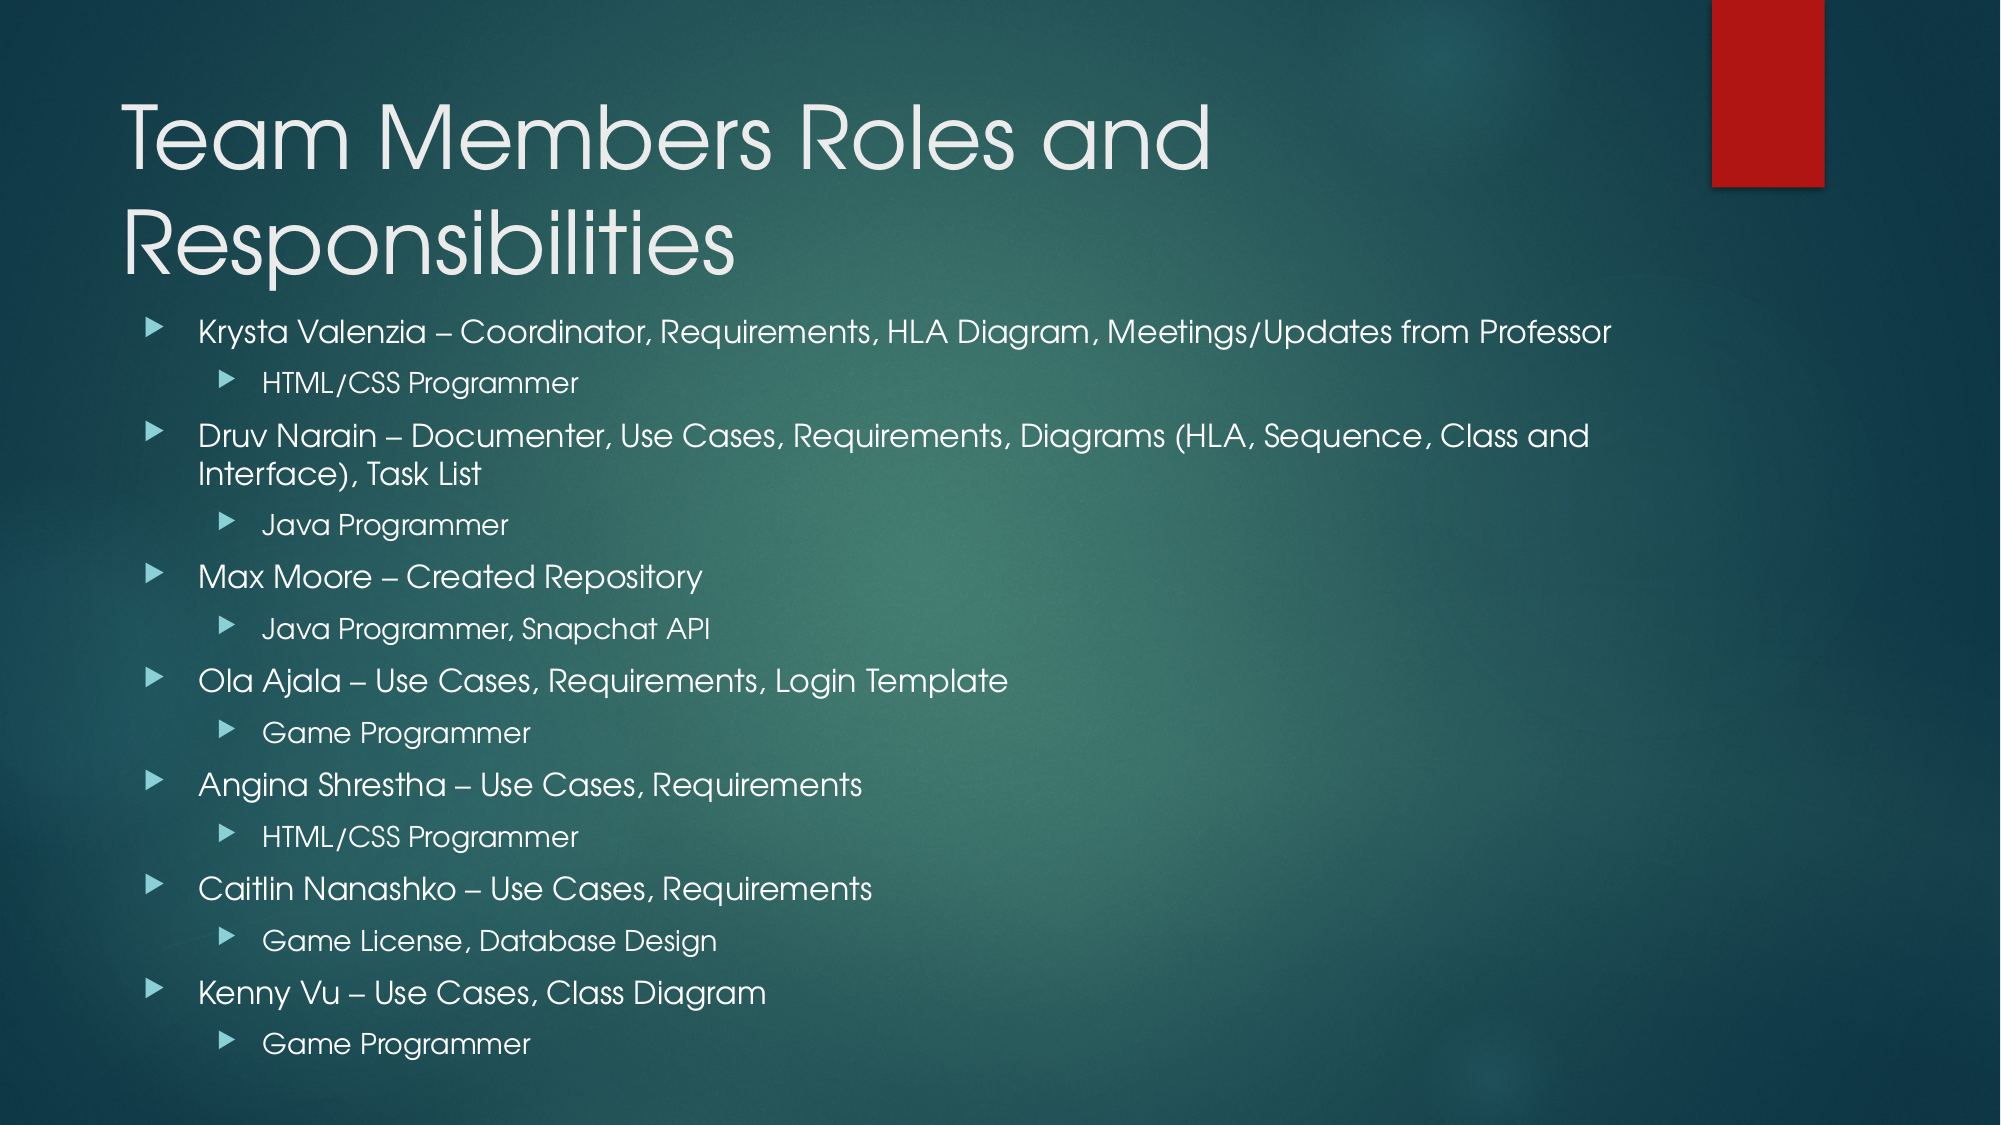

# Team Members Roles and Responsibilities
Krysta Valenzia – Coordinator, Requirements, HLA Diagram, Meetings/Updates from Professor
HTML/CSS Programmer
Druv Narain – Documenter, Use Cases, Requirements, Diagrams (HLA, Sequence, Class and Interface), Task List
Java Programmer
Max Moore – Created Repository
Java Programmer, Snapchat API
Ola Ajala – Use Cases, Requirements, Login Template
Game Programmer
Angina Shrestha – Use Cases, Requirements
HTML/CSS Programmer
Caitlin Nanashko – Use Cases, Requirements
Game License, Database Design
Kenny Vu – Use Cases, Class Diagram
Game Programmer